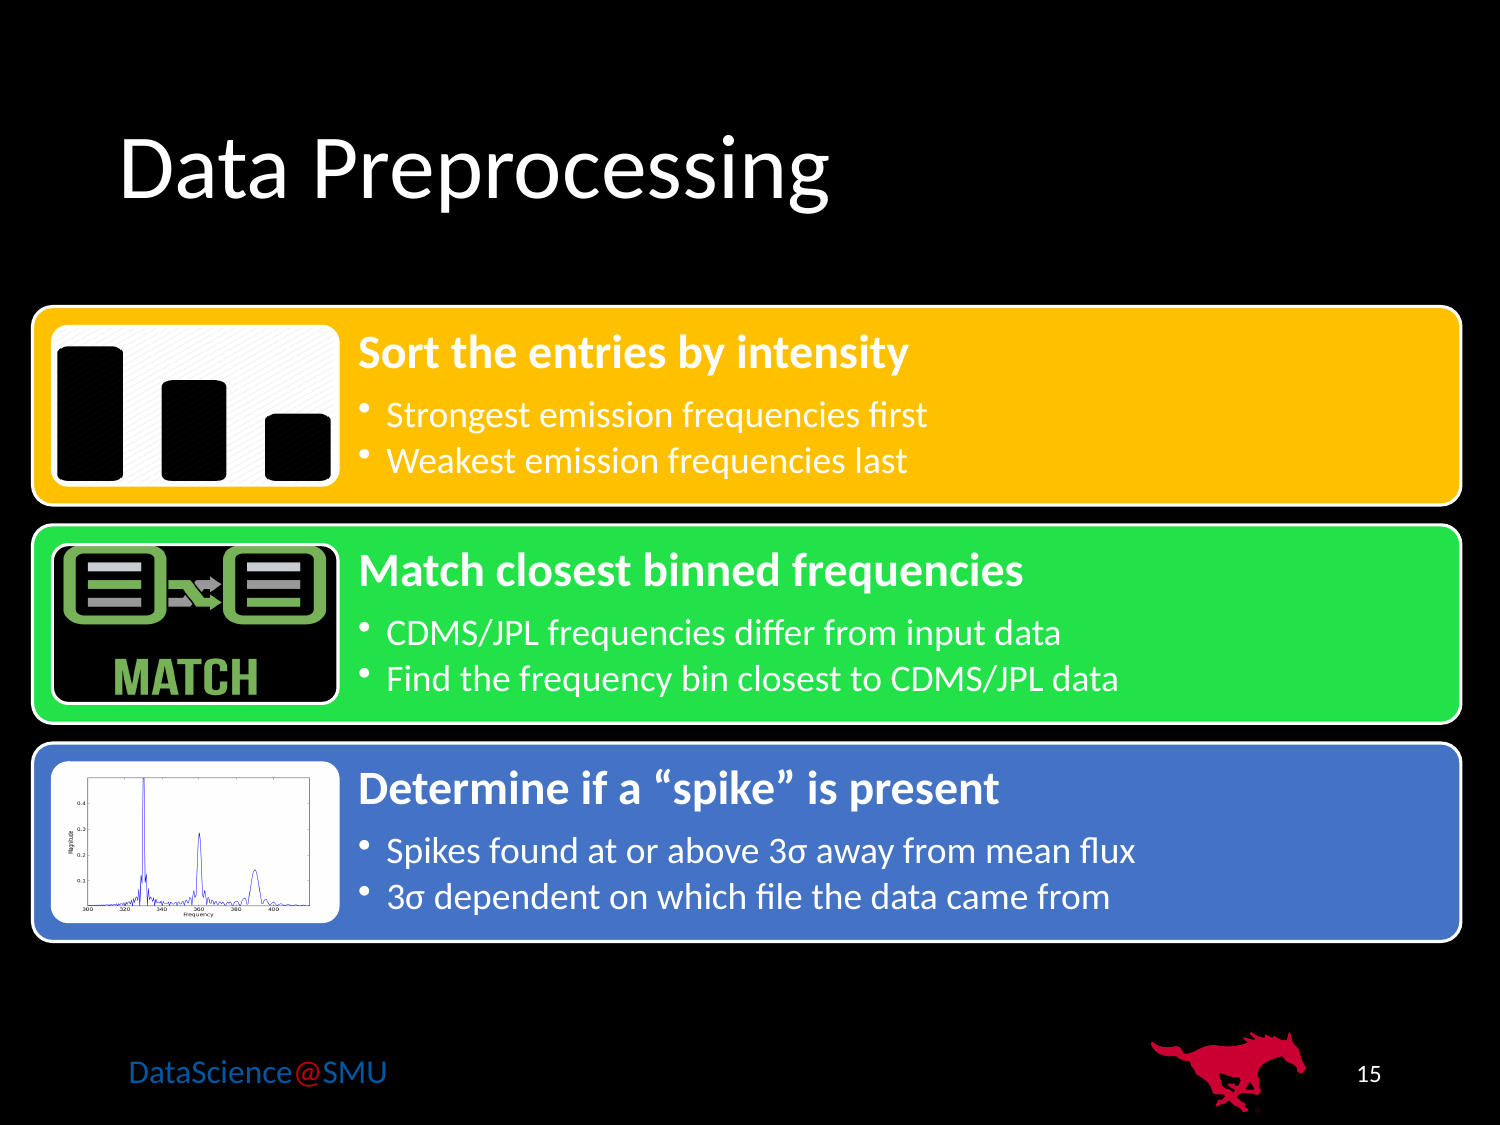

# Data Preprocessing
Sort the entries by intensity
Strongest emission frequencies first
Weakest emission frequencies last
Match closest binned frequencies
CDMS/JPL frequencies differ from input data
Find the frequency bin closest to CDMS/JPL data
Determine if a “spike” is present
Spikes found at or above 3σ away from mean flux
3σ dependent on which file the data came from
15